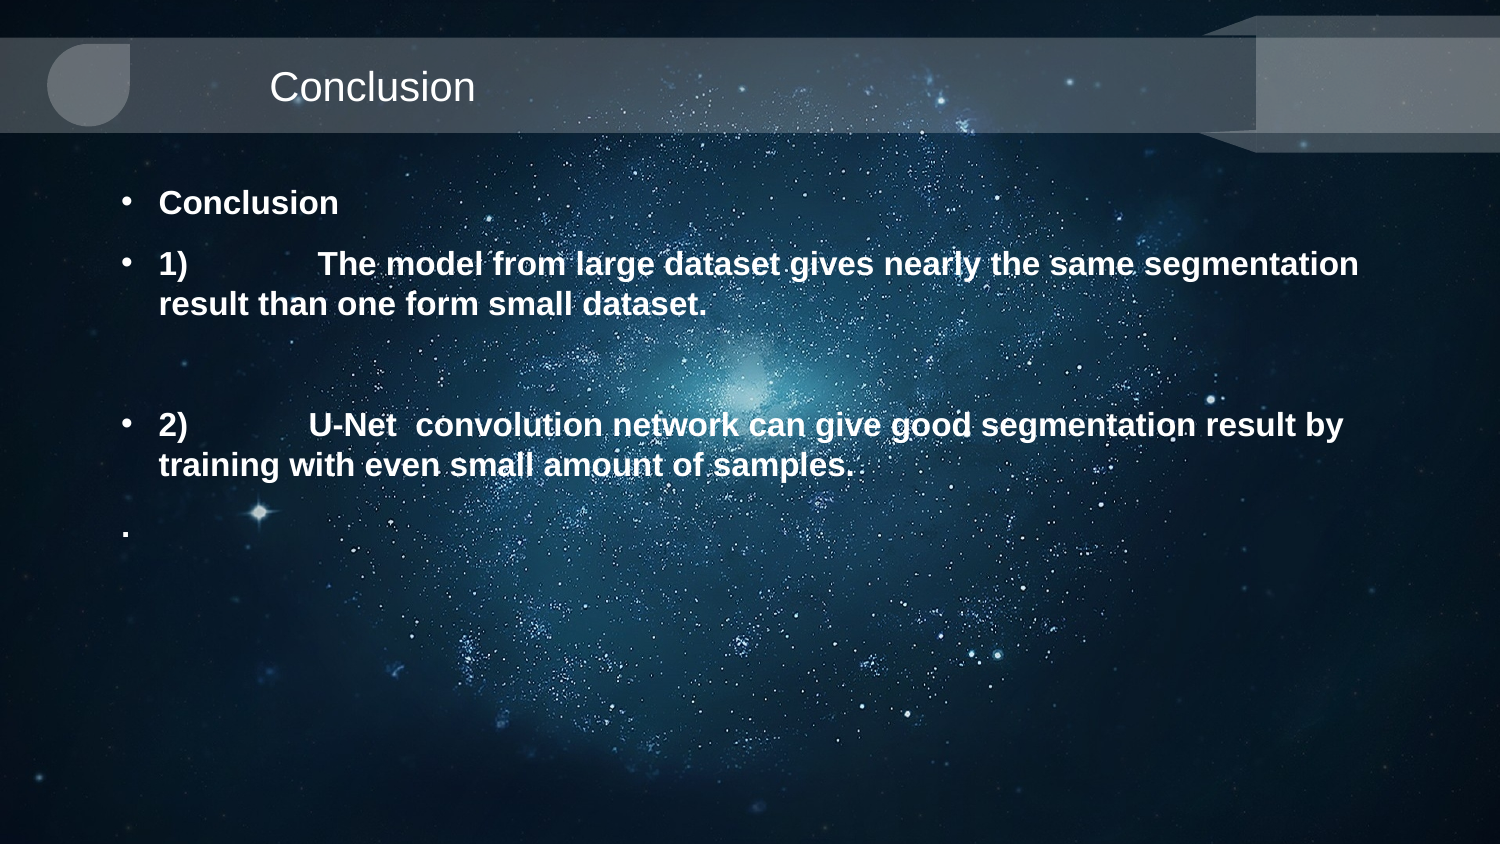

Conclusion
Conclusion
1)	 The model from large dataset gives nearly the same segmentation result than one form small dataset.

2)	U-Net  convolution network can give good segmentation result by training with even small amount of samples.
.